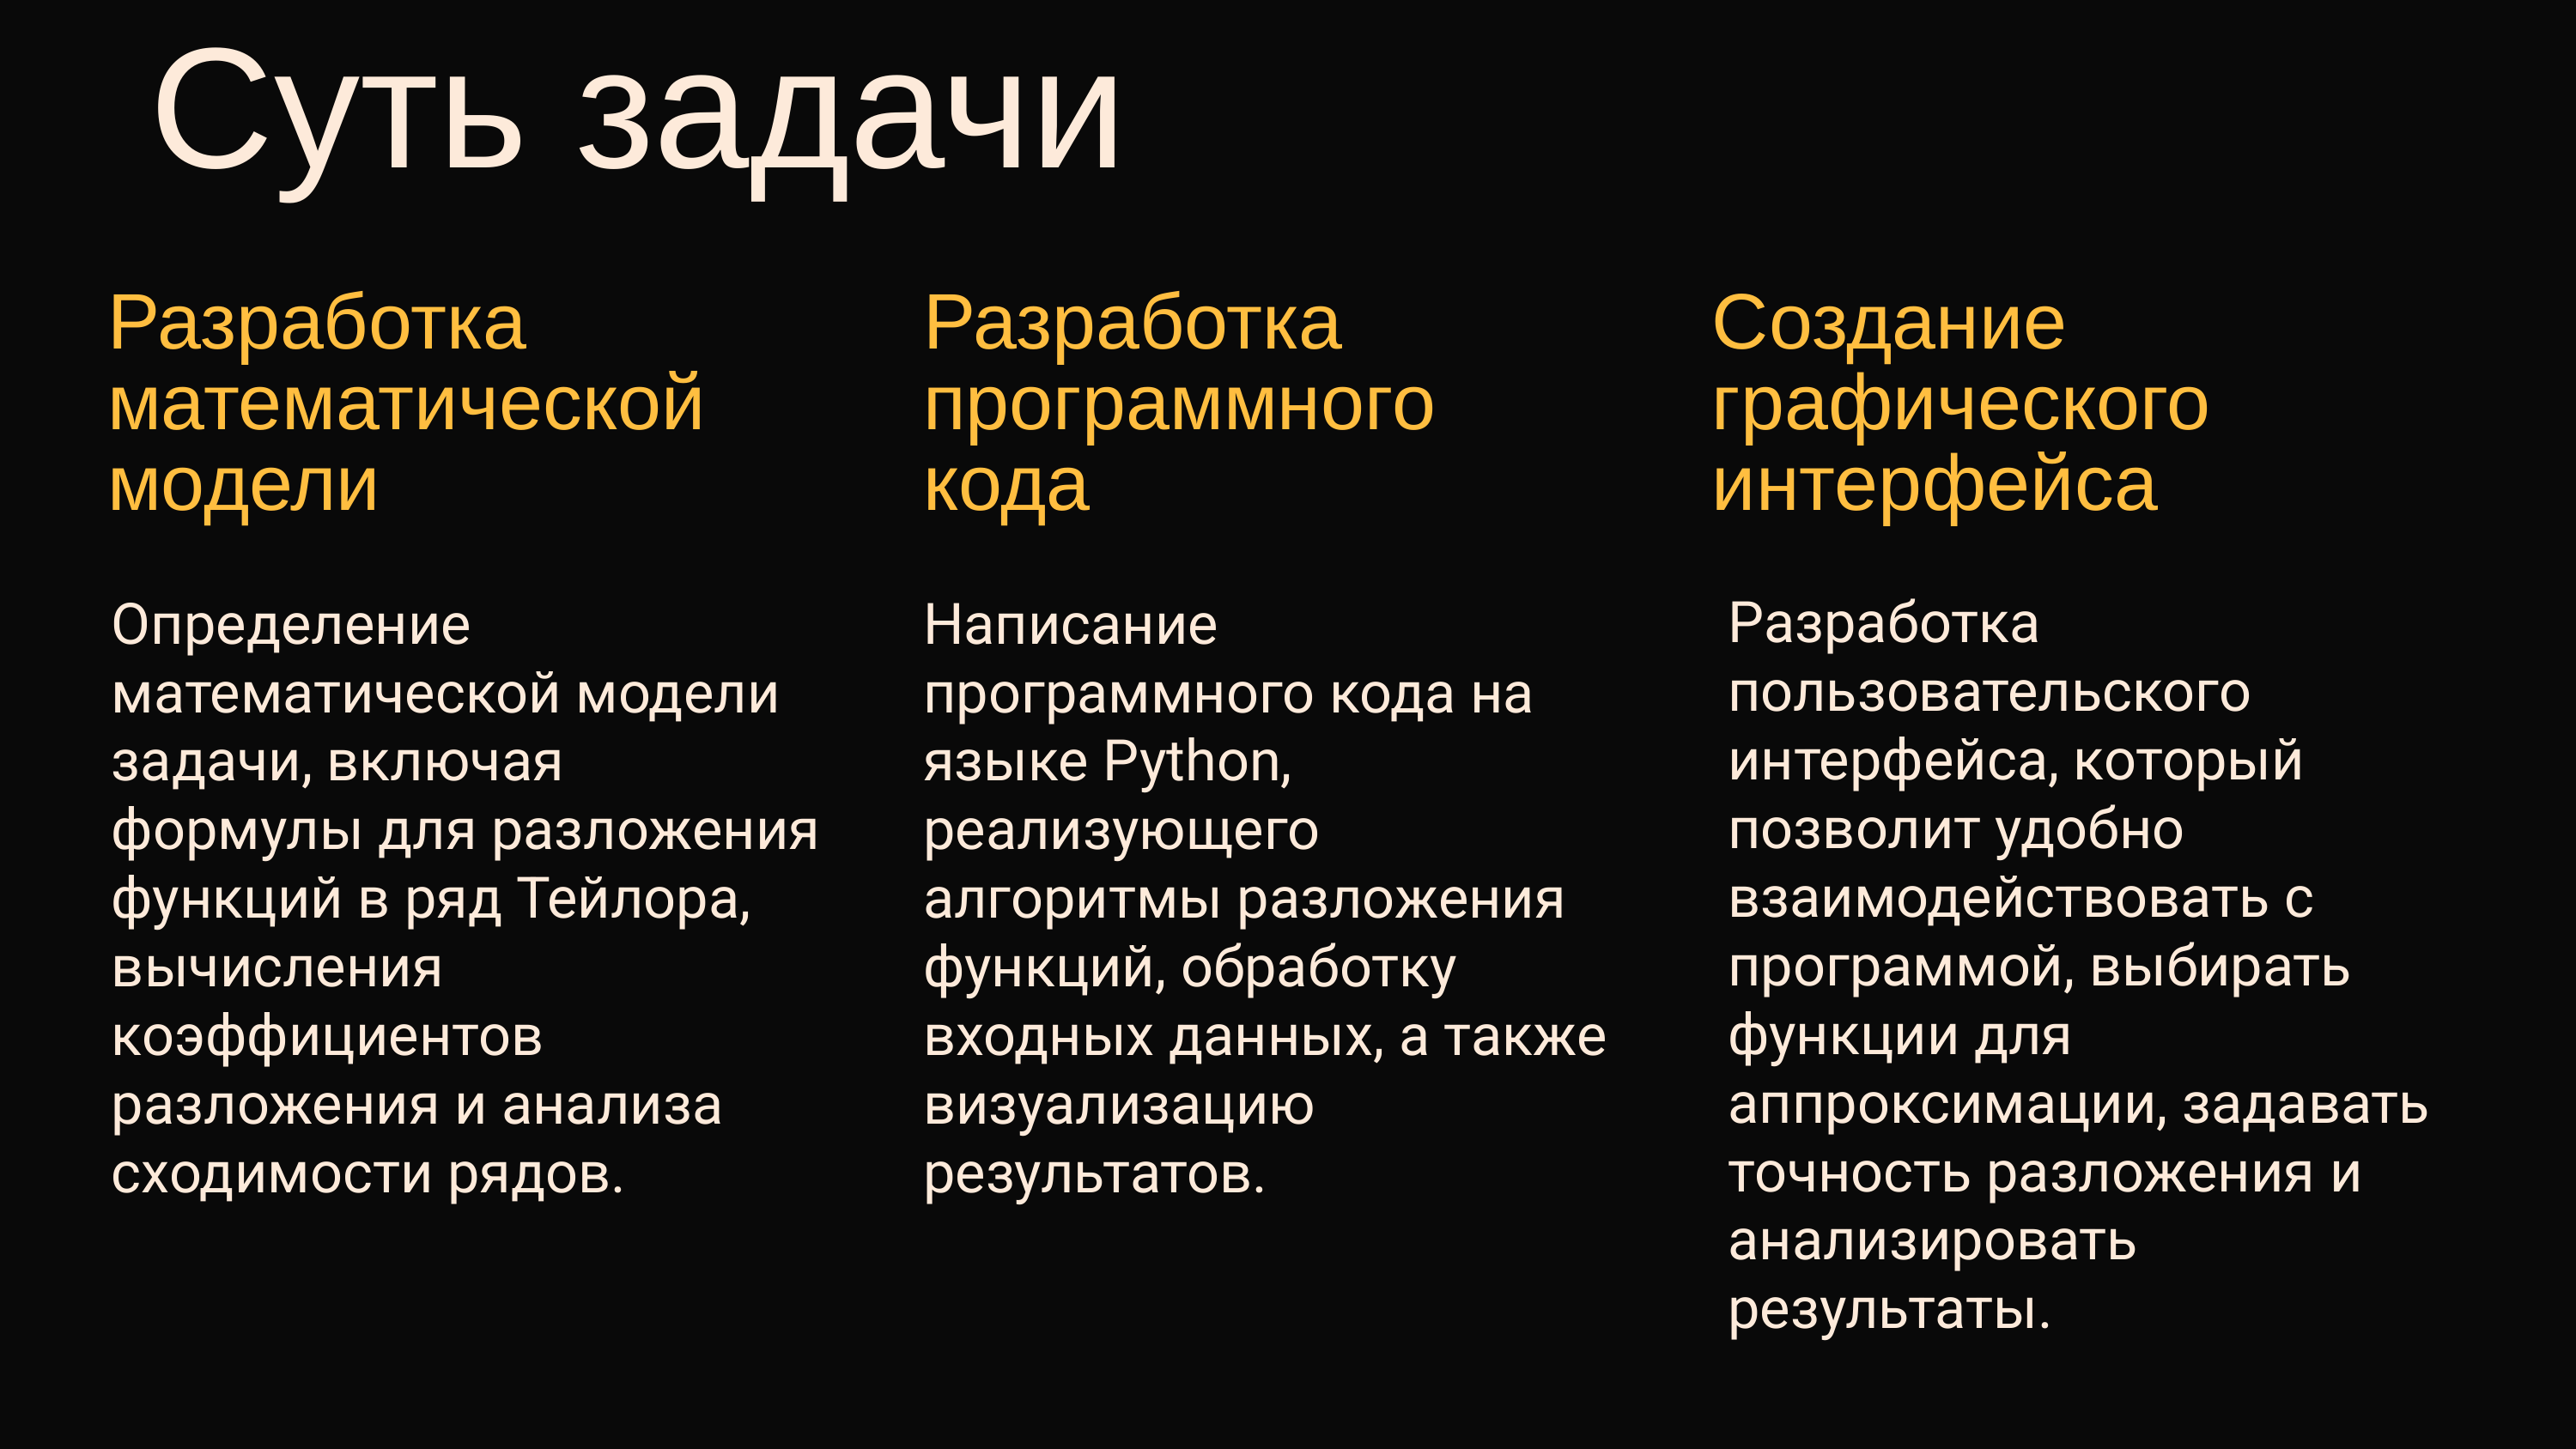

Суть задачи
Разработка математической модели
Определение математической модели задачи, включая формулы для разложения функций в ряд Тейлора, вычисления коэффициентов разложения и анализа сходимости рядов.
Создание графического интерфейса
Разработка пользовательского интерфейса, который позволит удобно взаимодействовать с программой, выбирать функции для аппроксимации, задавать точность разложения и анализировать результаты.
Разработка программного кода
Написание программного кода на языке Python, реализующего алгоритмы разложения функций, обработку входных данных, а также визуализацию результатов.